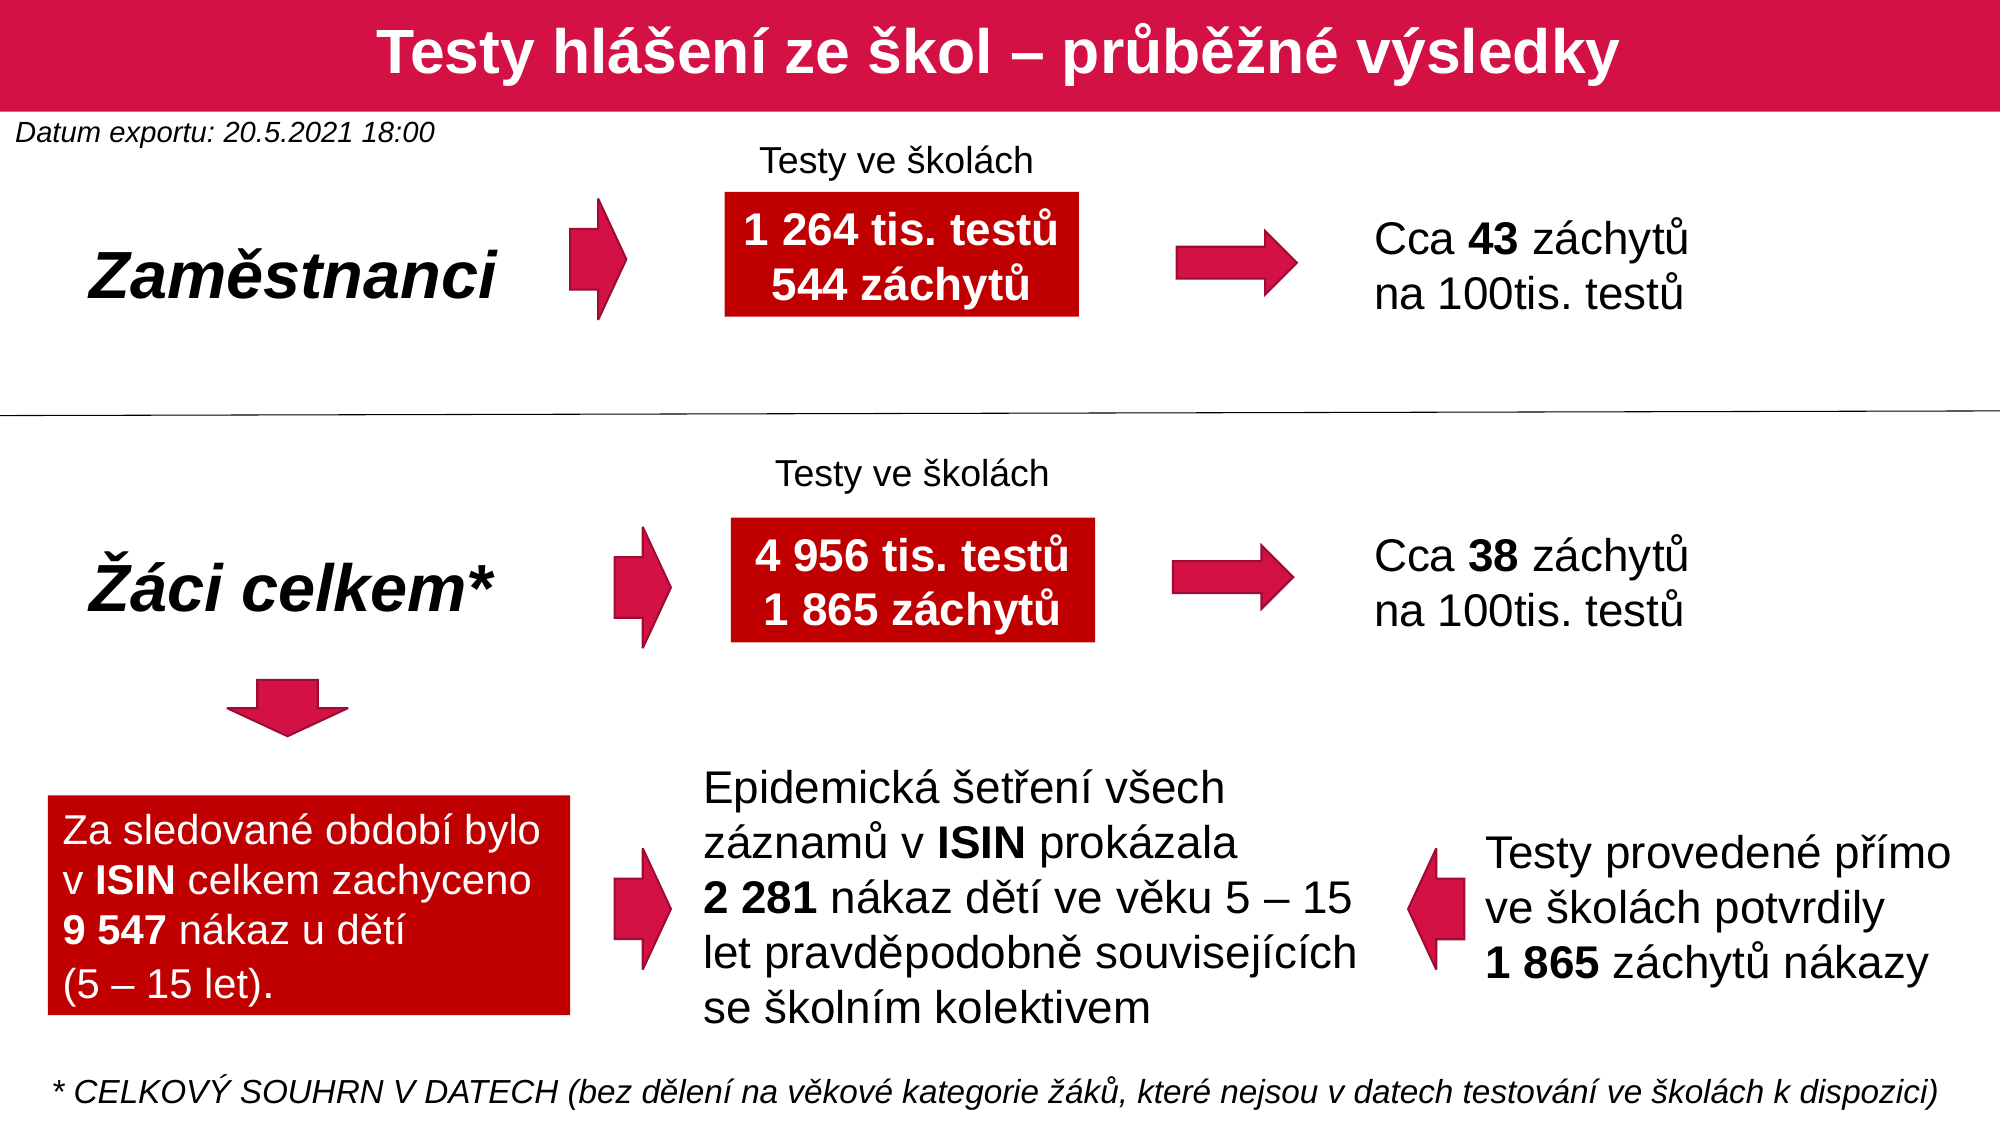

# Testy hlášení ze škol – průběžné výsledky
Datum exportu: 20.5.2021 18:00
Testy ve školách
1 264 tis. testů
544 záchytů

Cca 43 záchytů na 100tis. testů
Zaměstnanci

Testy ve školách
4 956 tis. testů
1 865 záchytů
Cca 38 záchytů na 100tis. testů

Žáci celkem*

Epidemická šetření všech záznamů v ISIN prokázala
2 281 nákaz dětí ve věku 5 – 15 let pravděpodobně souvisejících se školním kolektivem
Za sledované období bylo v ISIN celkem zachyceno
9 547 nákaz u dětí
(5 – 15 let).
Testy provedené přímo ve školách potvrdily
1 865 záchytů nákazy

* CELKOVÝ SOUHRN V DATECH (bez dělení na věkové kategorie žáků, které nejsou v datech testování ve školách k dispozici)